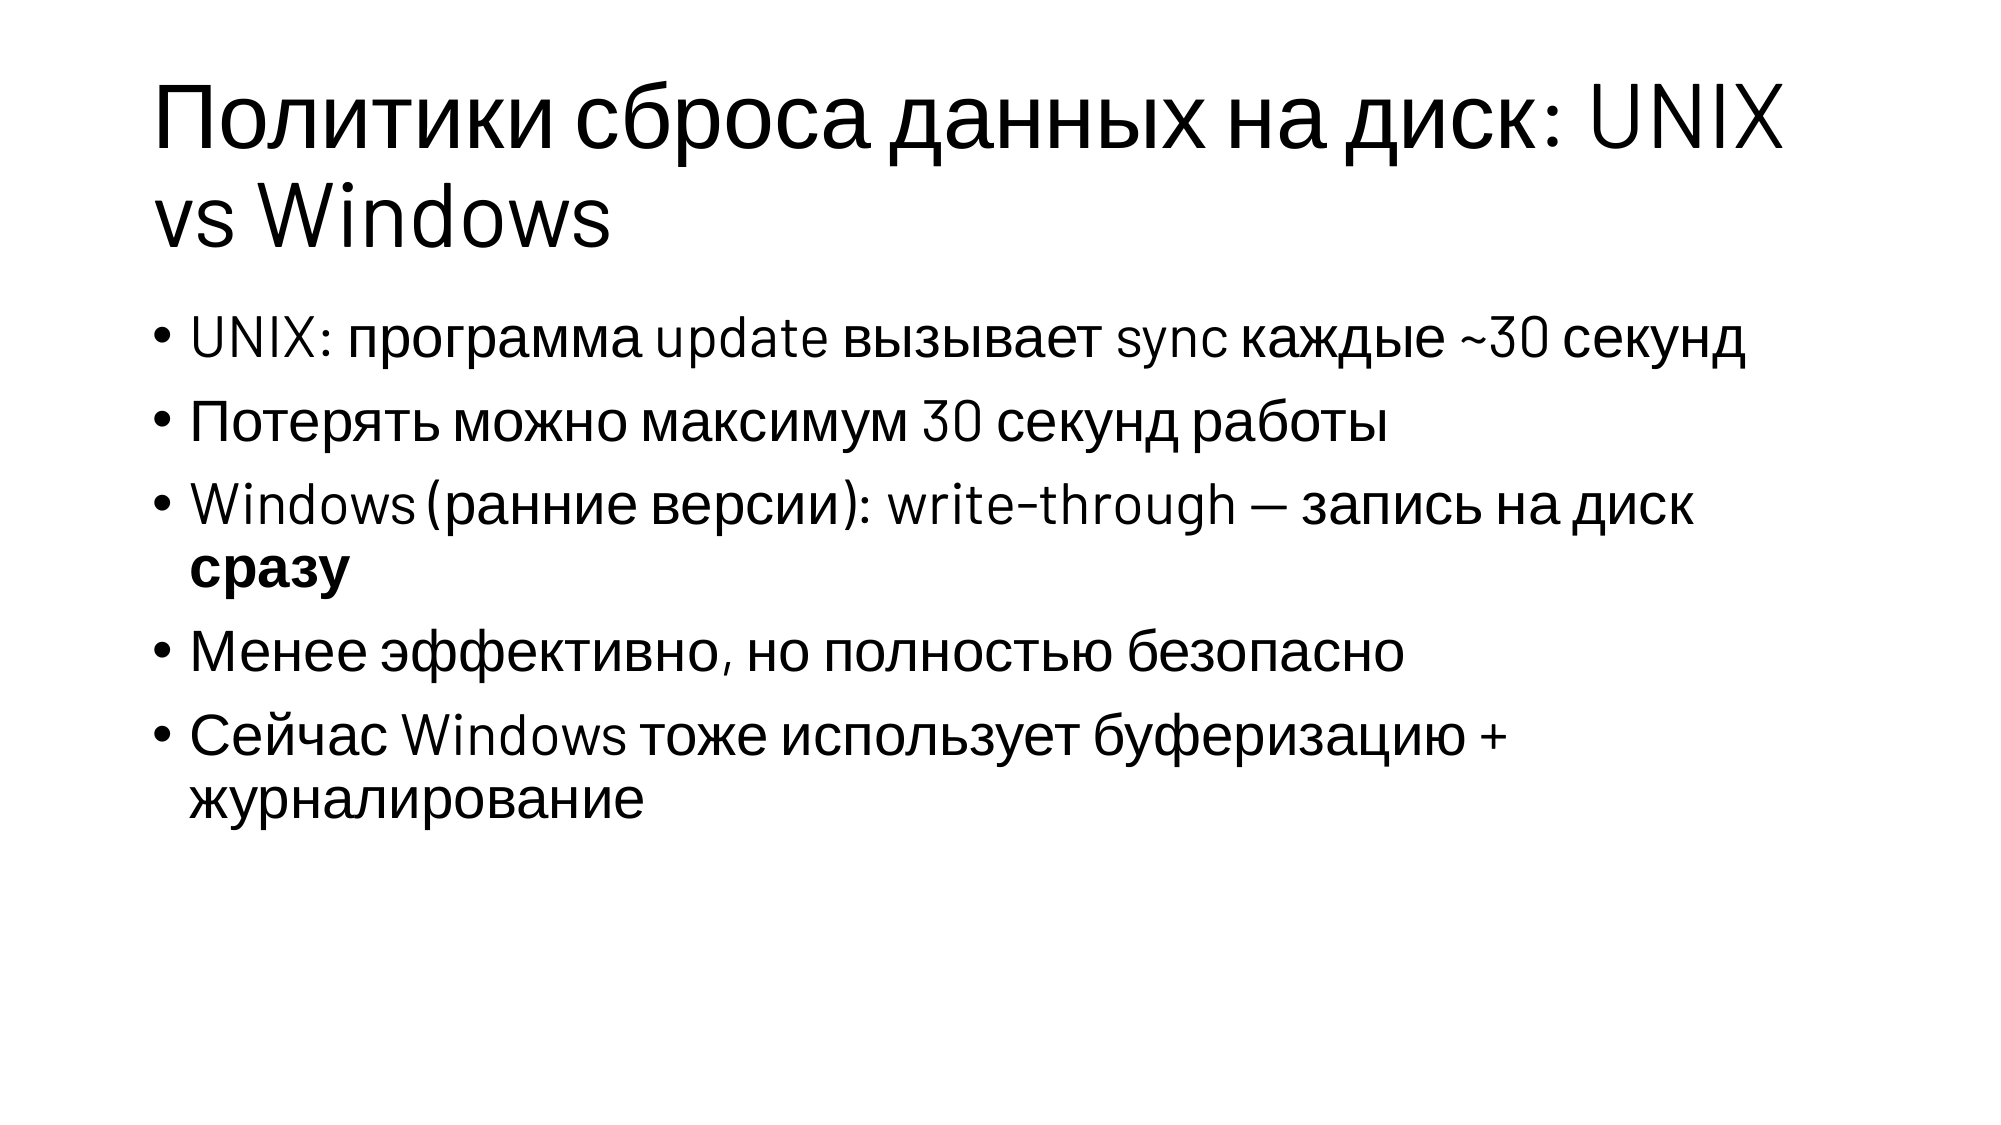

# Политики сброса данных на диск: UNIX vs Windows
UNIX: программа update вызывает sync каждые ~30 секунд
Потерять можно максимум 30 секунд работы
Windows (ранние версии): write-through — запись на диск сразу
Менее эффективно, но полностью безопасно
Сейчас Windows тоже использует буферизацию + журналирование